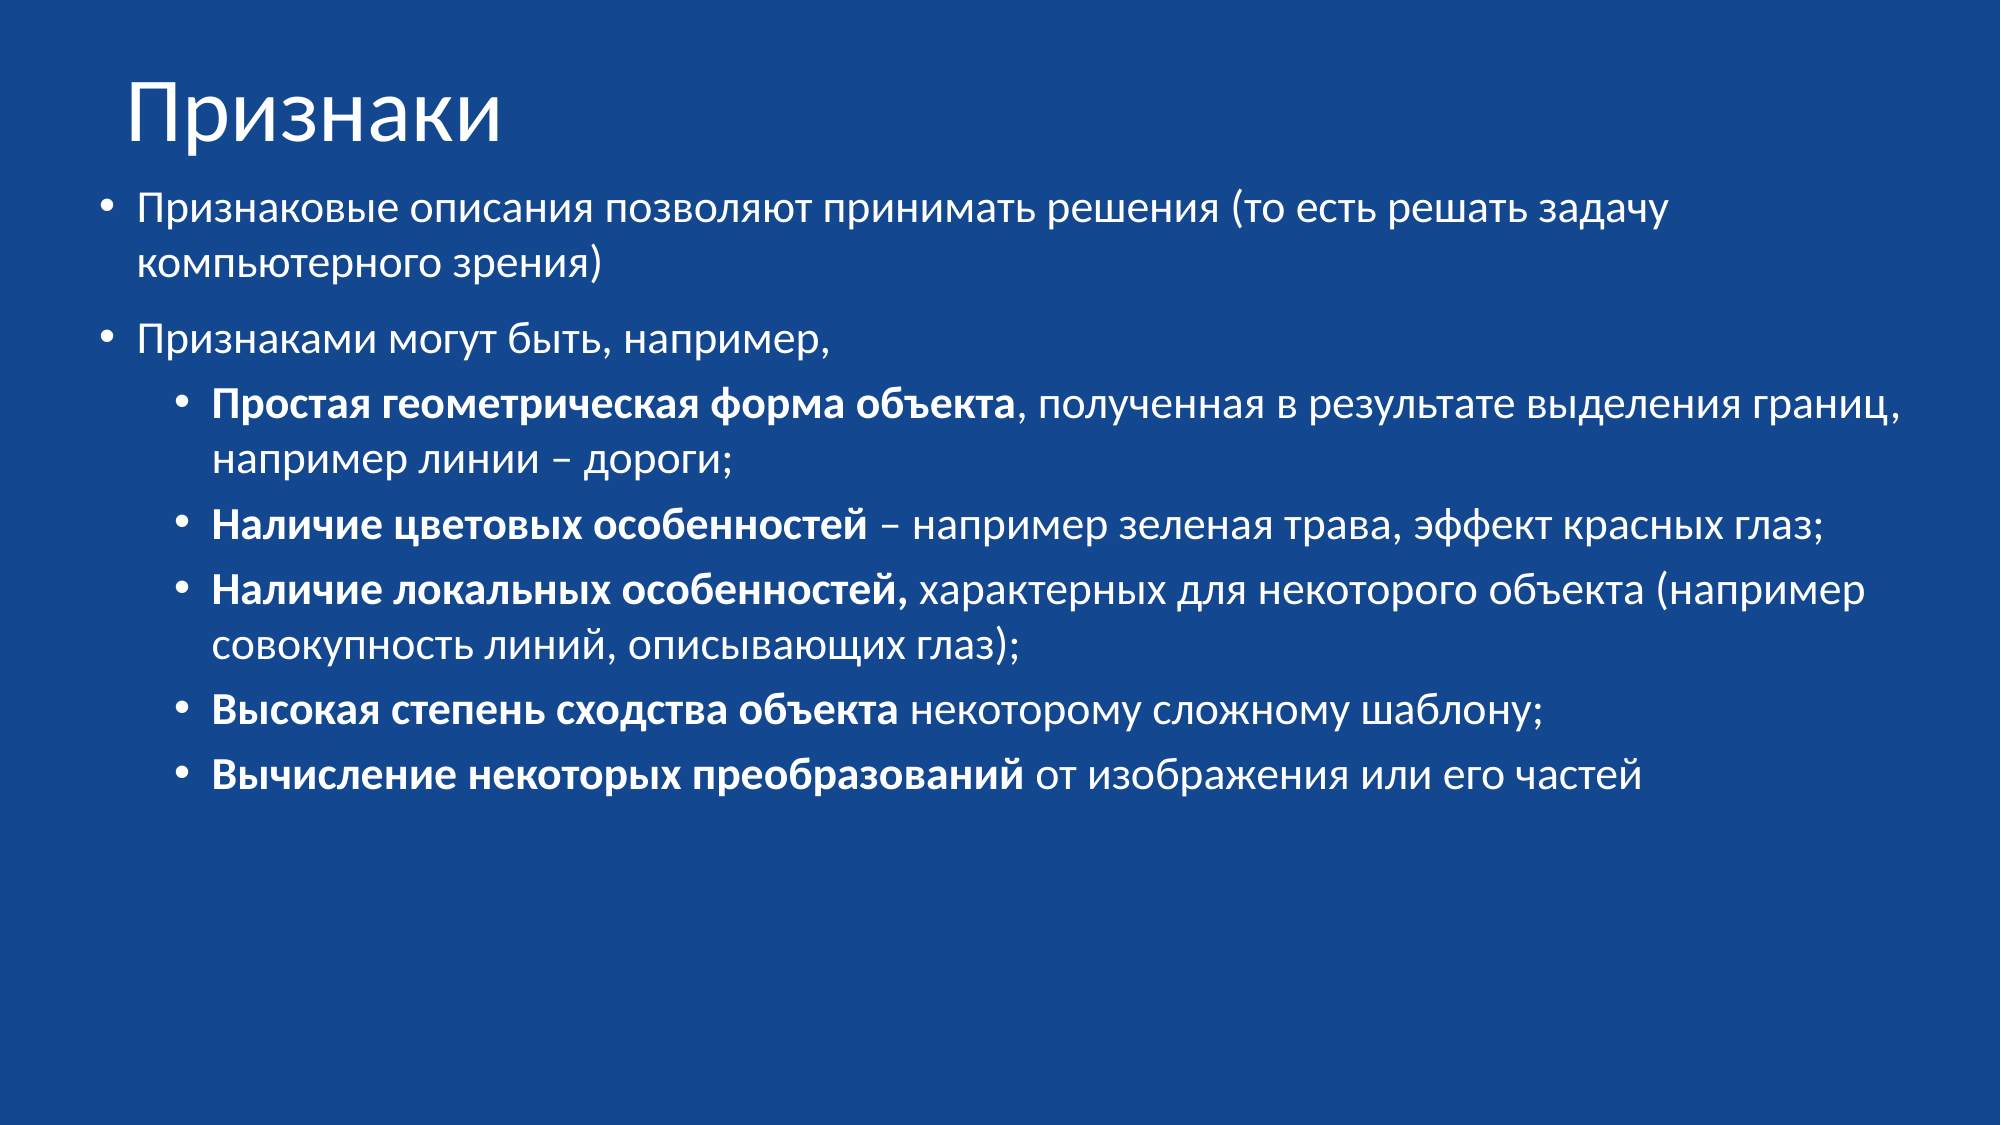

# Признаки
Признаковые описания позволяют принимать решения (то есть решать задачу компьютерного зрения)
Признаками могут быть, например,
Простая геометрическая форма объекта, полученная в результате выделения границ, например линии – дороги;
Наличие цветовых особенностей – например зеленая трава, эффект красных глаз;
Наличие локальных особенностей, характерных для некоторого объекта (например совокупность линий, описывающих глаз);
Высокая степень сходства объекта некоторому сложному шаблону;
Вычисление некоторых преобразований от изображения или его частей